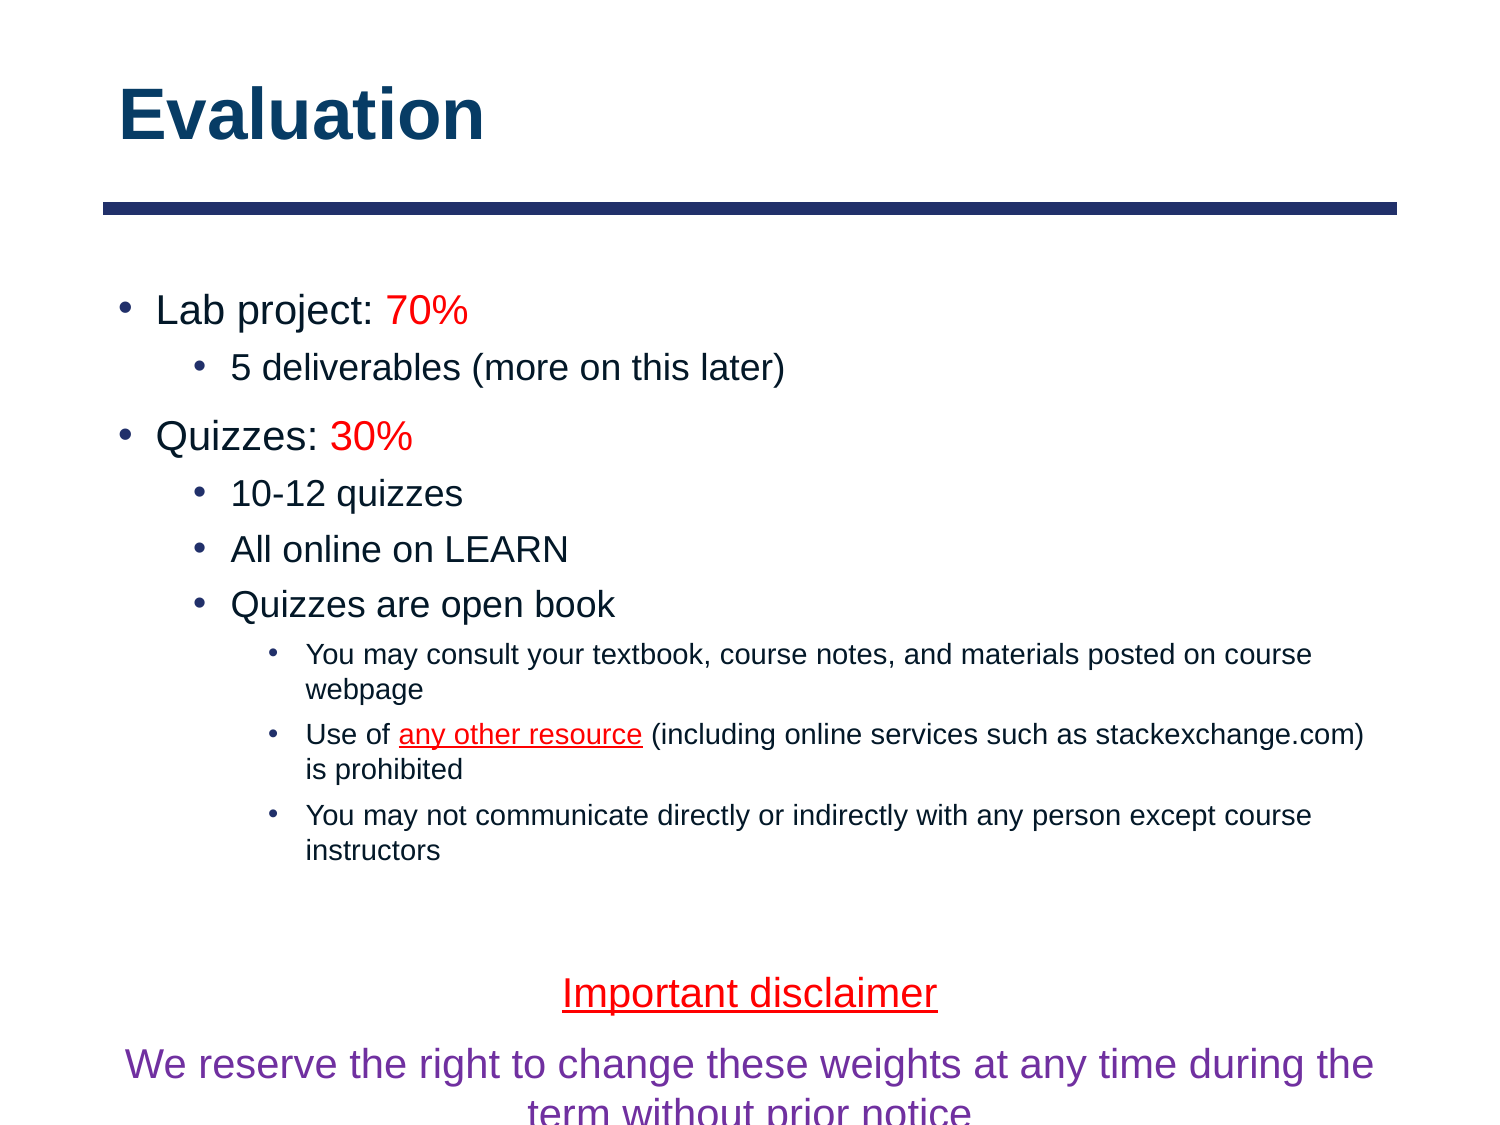

# Evaluation
Lab project: 70%
5 deliverables (more on this later)
Quizzes: 30%
10-12 quizzes
All online on LEARN
Quizzes are open book
You may consult your textbook, course notes, and materials posted on course webpage
Use of any other resource (including online services such as stackexchange.com) is prohibited
You may not communicate directly or indirectly with any person except course instructors

Important disclaimer
We reserve the right to change these weights at any time during the term without prior notice